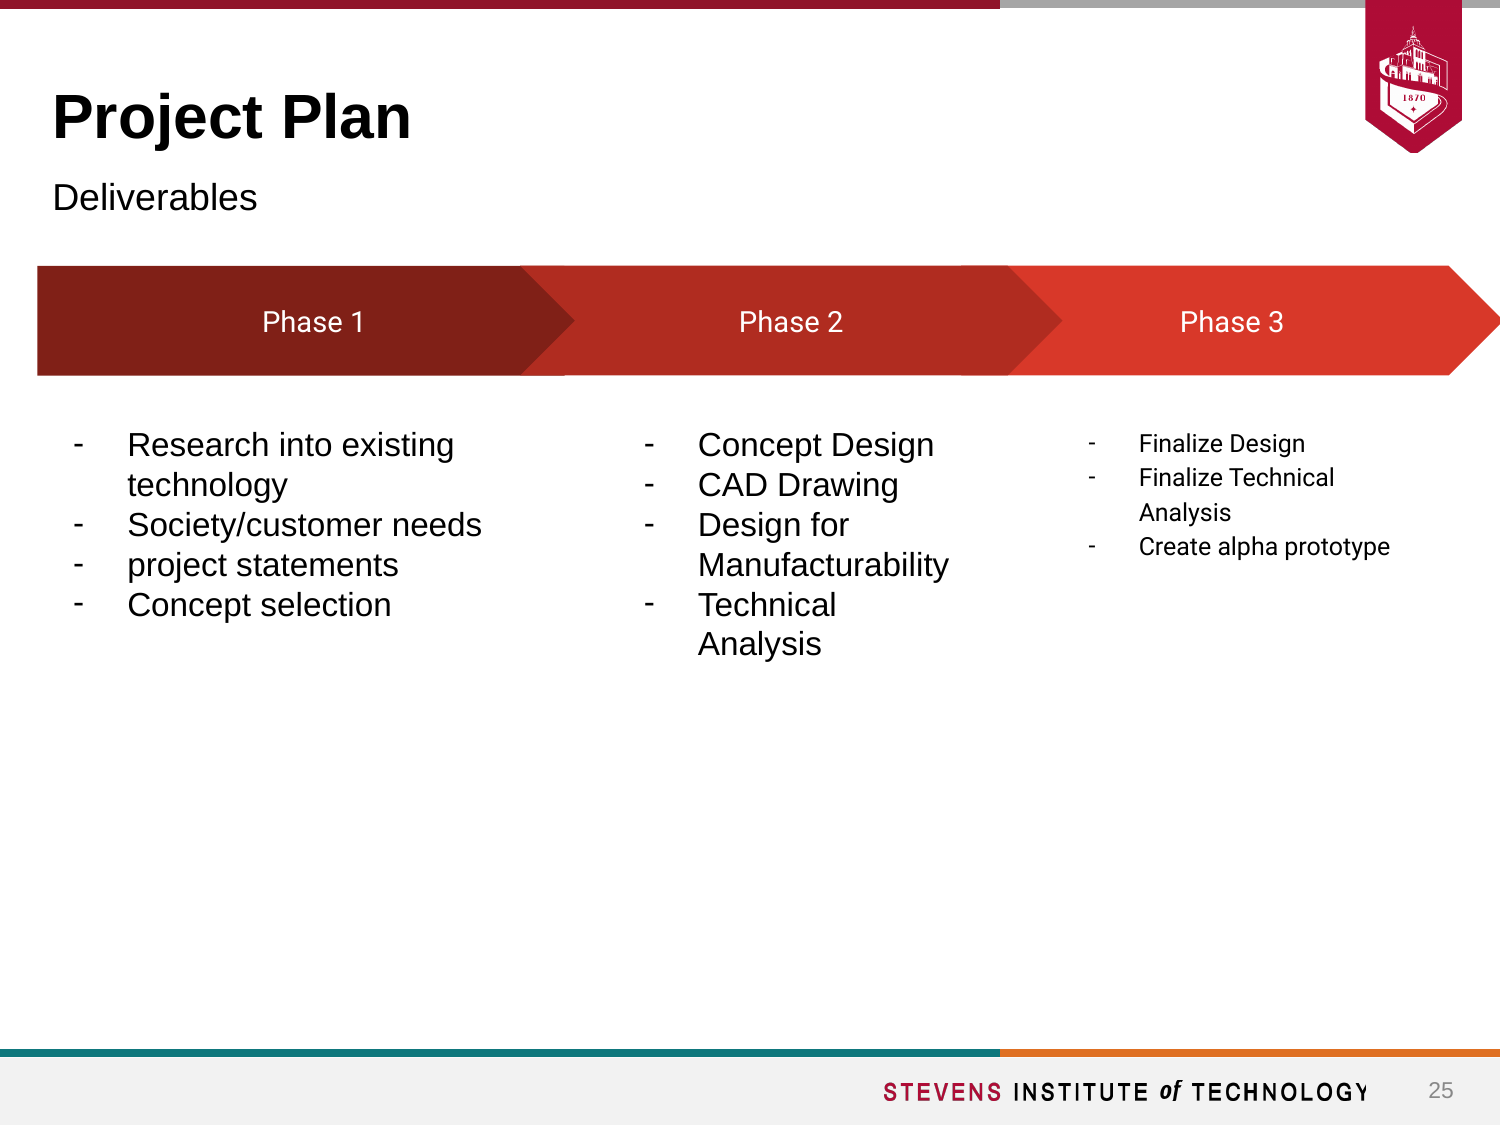

# Project Plan
Deliverables
Phase 2
Concept Design
CAD Drawing
Design for Manufacturability
Technical Analysis

Phase 3
Finalize Design
Finalize Technical Analysis
Create alpha prototype
Phase 1
Research into existing technology
Society/customer needs
project statements
Concept selection
25